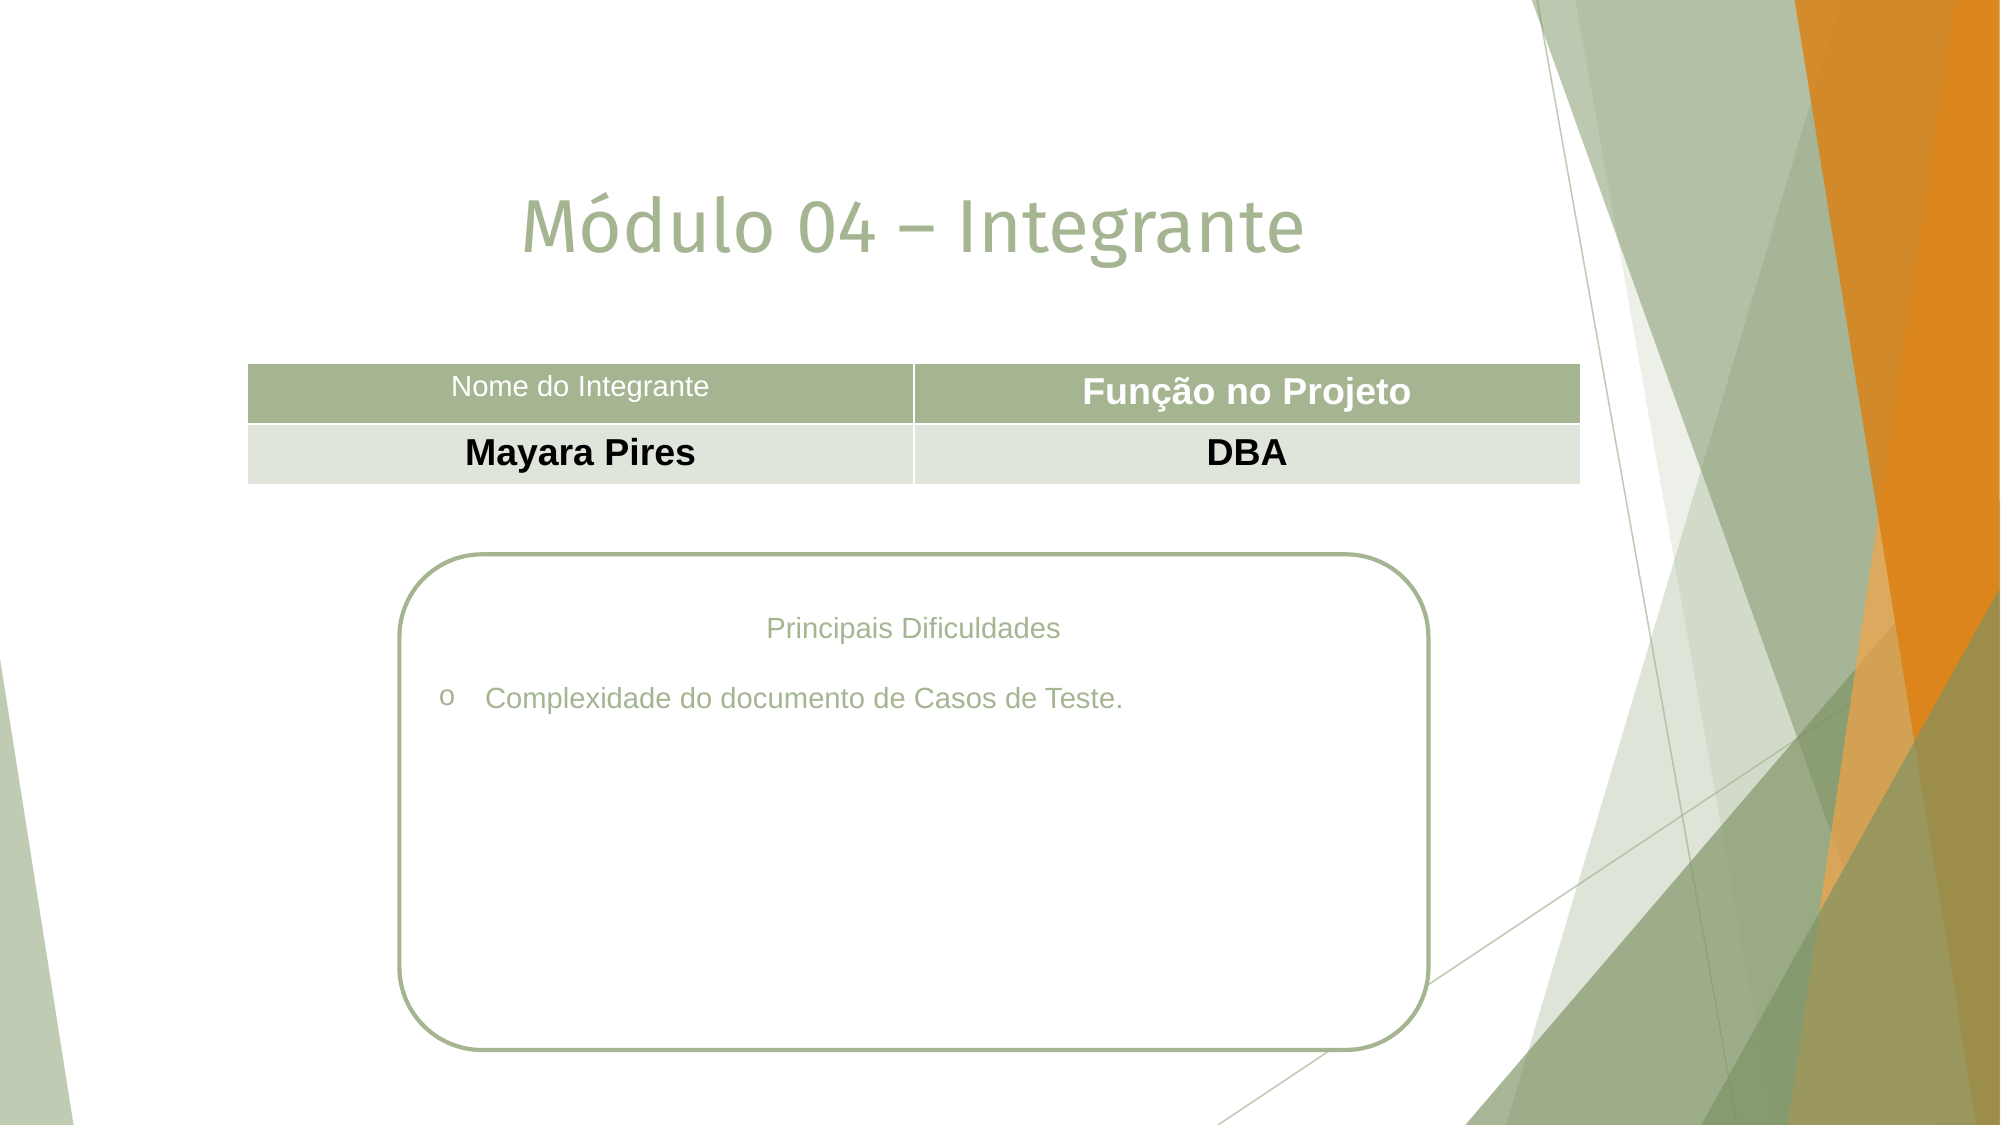

# Módulo 04 – Integrante
| Nome do Integrante | Função no Projeto |
| --- | --- |
| Mayara Pires | DBA |
Principais Dificuldades

Complexidade do documento de Casos de Teste.